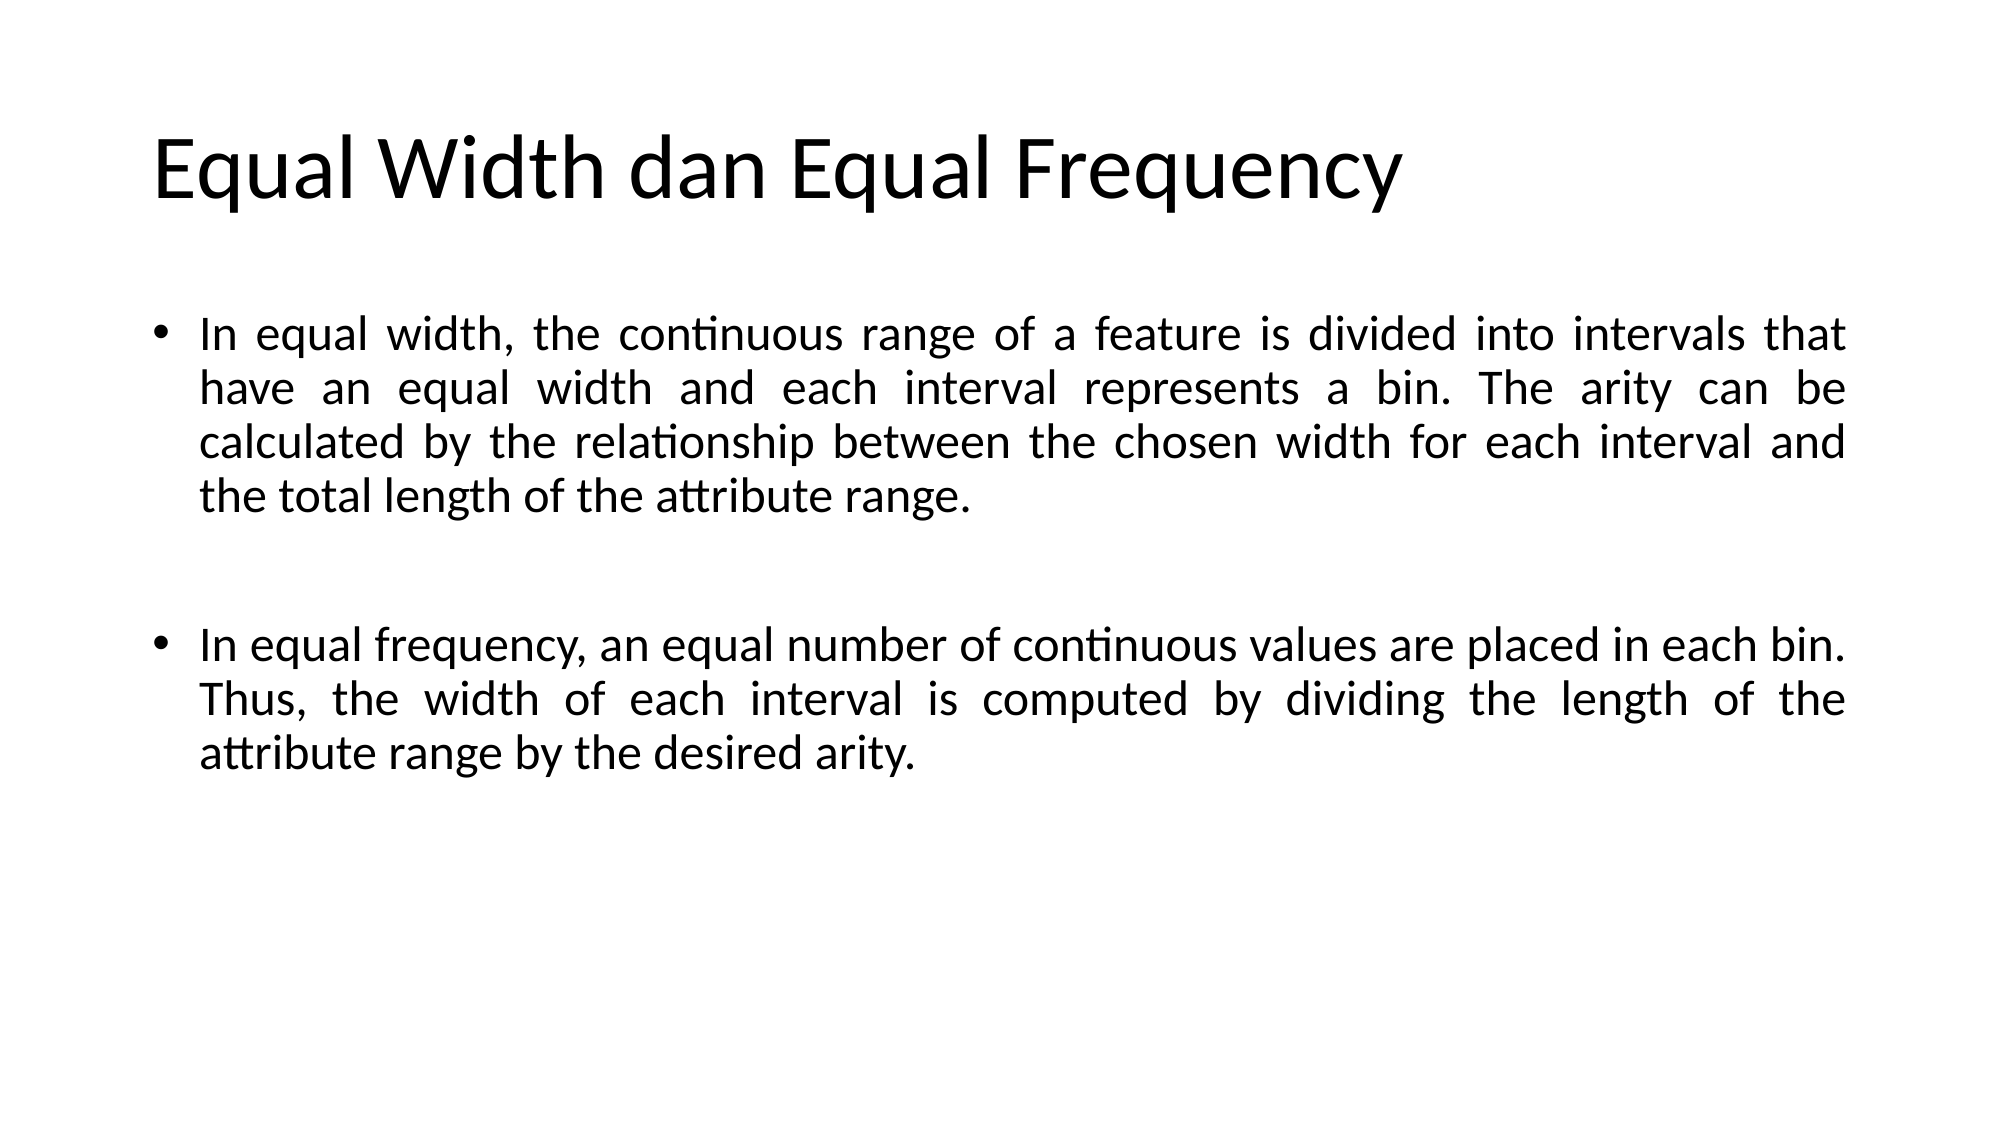

# Equal Width dan Equal Frequency
In equal width, the continuous range of a feature is divided into intervals that have an equal width and each interval represents a bin. The arity can be calculated by the relationship between the chosen width for each interval and the total length of the attribute range.

In equal frequency, an equal number of continuous values are placed in each bin. Thus, the width of each interval is computed by dividing the length of the attribute range by the desired arity.